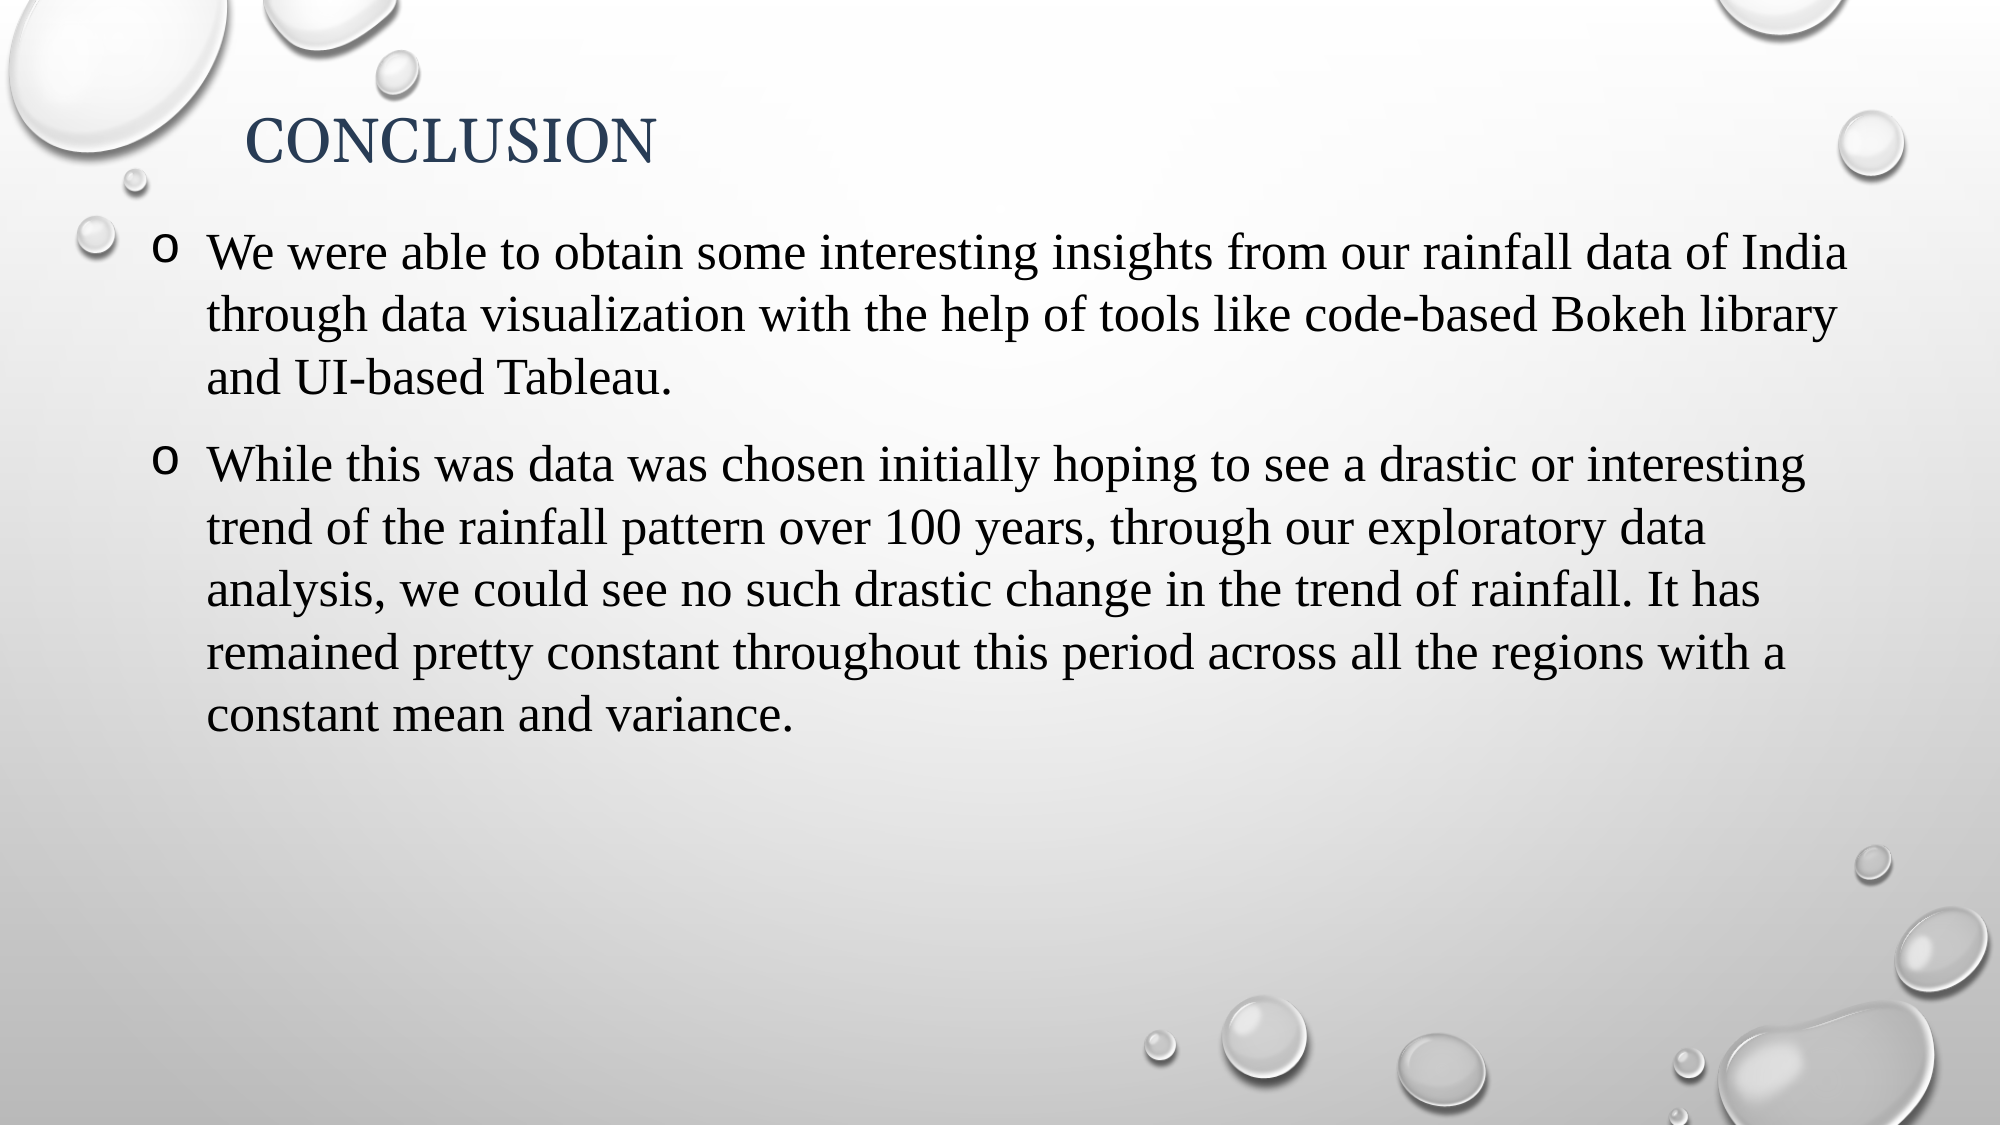

# Conclusion
We were able to obtain some interesting insights from our rainfall data of India through data visualization with the help of tools like code-based Bokeh library and UI-based Tableau.
While this was data was chosen initially hoping to see a drastic or interesting trend of the rainfall pattern over 100 years, through our exploratory data analysis, we could see no such drastic change in the trend of rainfall. It has remained pretty constant throughout this period across all the regions with a constant mean and variance.